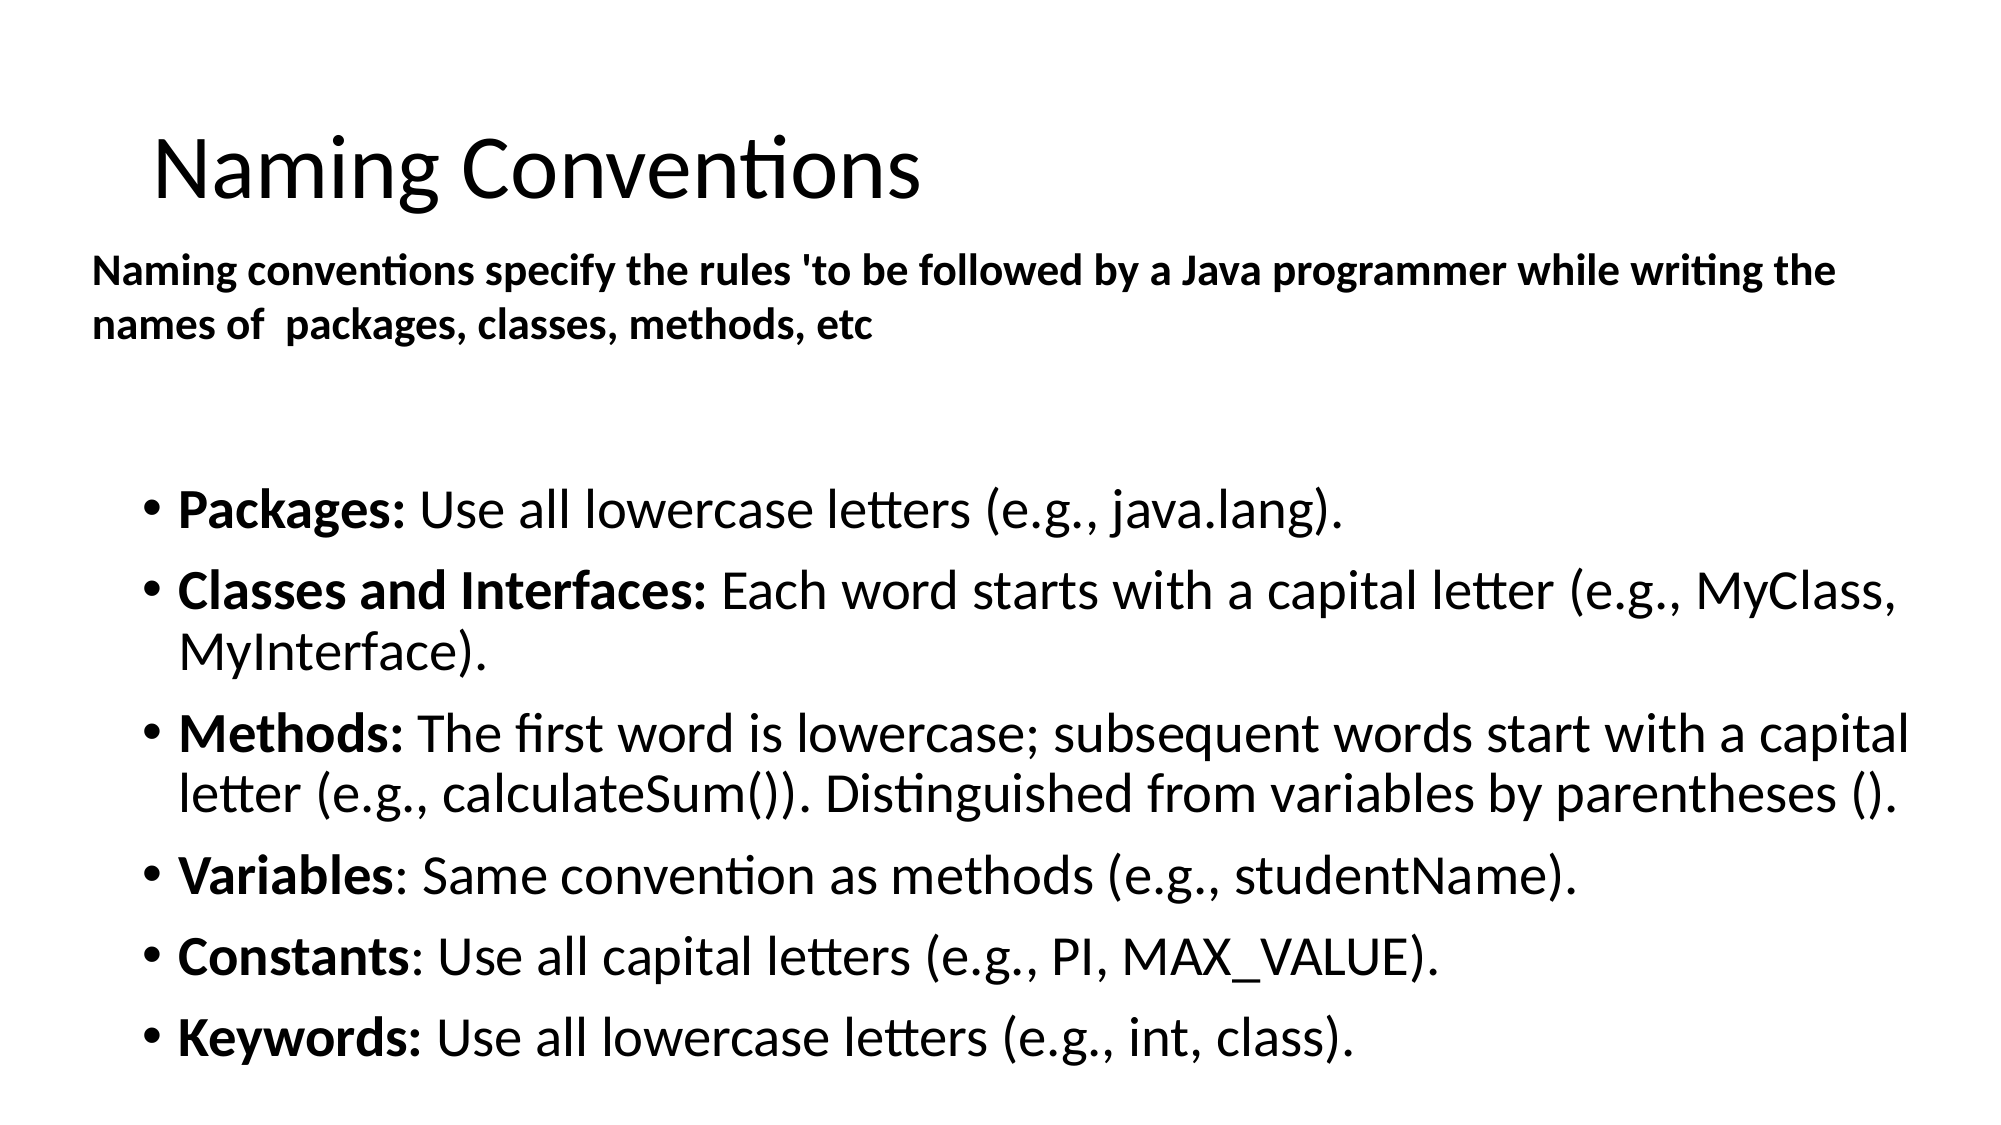

# Naming Conventions
Naming conventions specify the rules 'to be followed by a Java programmer while writing the names of  packages, classes, methods, etc
Packages: Use all lowercase letters (e.g., java.lang).
Classes and Interfaces: Each word starts with a capital letter (e.g., MyClass, MyInterface).
Methods: The first word is lowercase; subsequent words start with a capital letter (e.g., calculateSum()). Distinguished from variables by parentheses ().
Variables: Same convention as methods (e.g., studentName).
Constants: Use all capital letters (e.g., PI, MAX_VALUE).
Keywords: Use all lowercase letters (e.g., int, class).